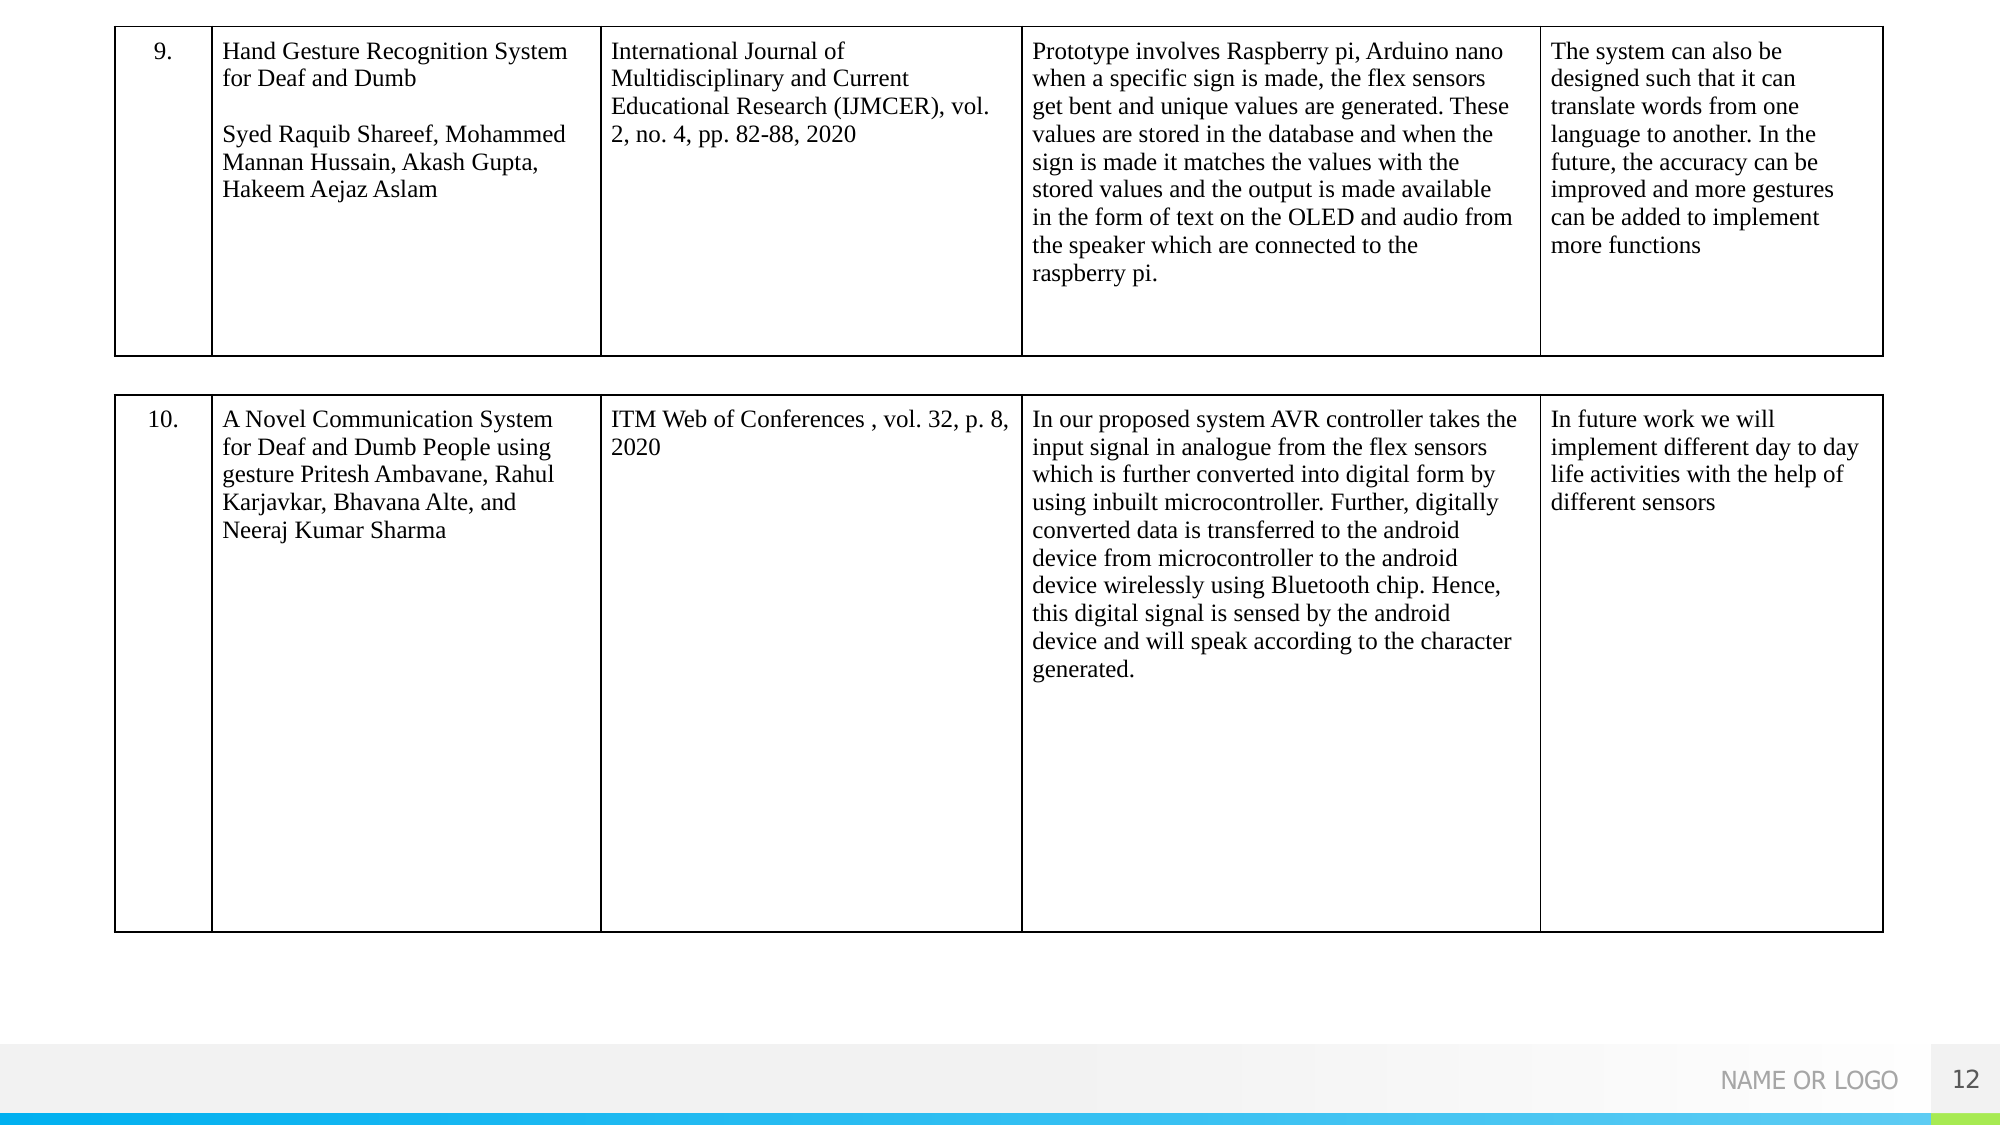

| 9. | Hand Gesture Recognition System for Deaf and Dumb   Syed Raquib Shareef, Mohammed Mannan Hussain, Akash Gupta, Hakeem Aejaz Aslam | International Journal of Multidisciplinary and Current Educational Research (IJMCER), vol. 2, no. 4, pp. 82-88, 2020 | Prototype involves Raspberry pi, Arduino nano when a specific sign is made, the flex sensors get bent and unique values are generated. These values are stored in the database and when the sign is made it matches the values with the stored values and the output is made available in the form of text on the OLED and audio from the speaker which are connected to the raspberry pi. | The system can also be designed such that it can translate words from one language to another. In the future, the accuracy can be improved and more gestures can be added to implement more functions |
| --- | --- | --- | --- | --- |

| 10. | A Novel Communication System for Deaf and Dumb People using gesture Pritesh Ambavane, Rahul Karjavkar, Bhavana Alte, and Neeraj Kumar Sharma | ITM Web of Conferences , vol. 32, p. 8, 2020 | In our proposed system AVR controller takes the input signal in analogue from the flex sensors which is further converted into digital form by using inbuilt microcontroller. Further, digitally converted data is transferred to the android device from microcontroller to the android device wirelessly using Bluetooth chip. Hence, this digital signal is sensed by the android device and will speak according to the character generated. | In future work we will implement different day to day life activities with the help of different sensors |
| --- | --- | --- | --- | --- |
12